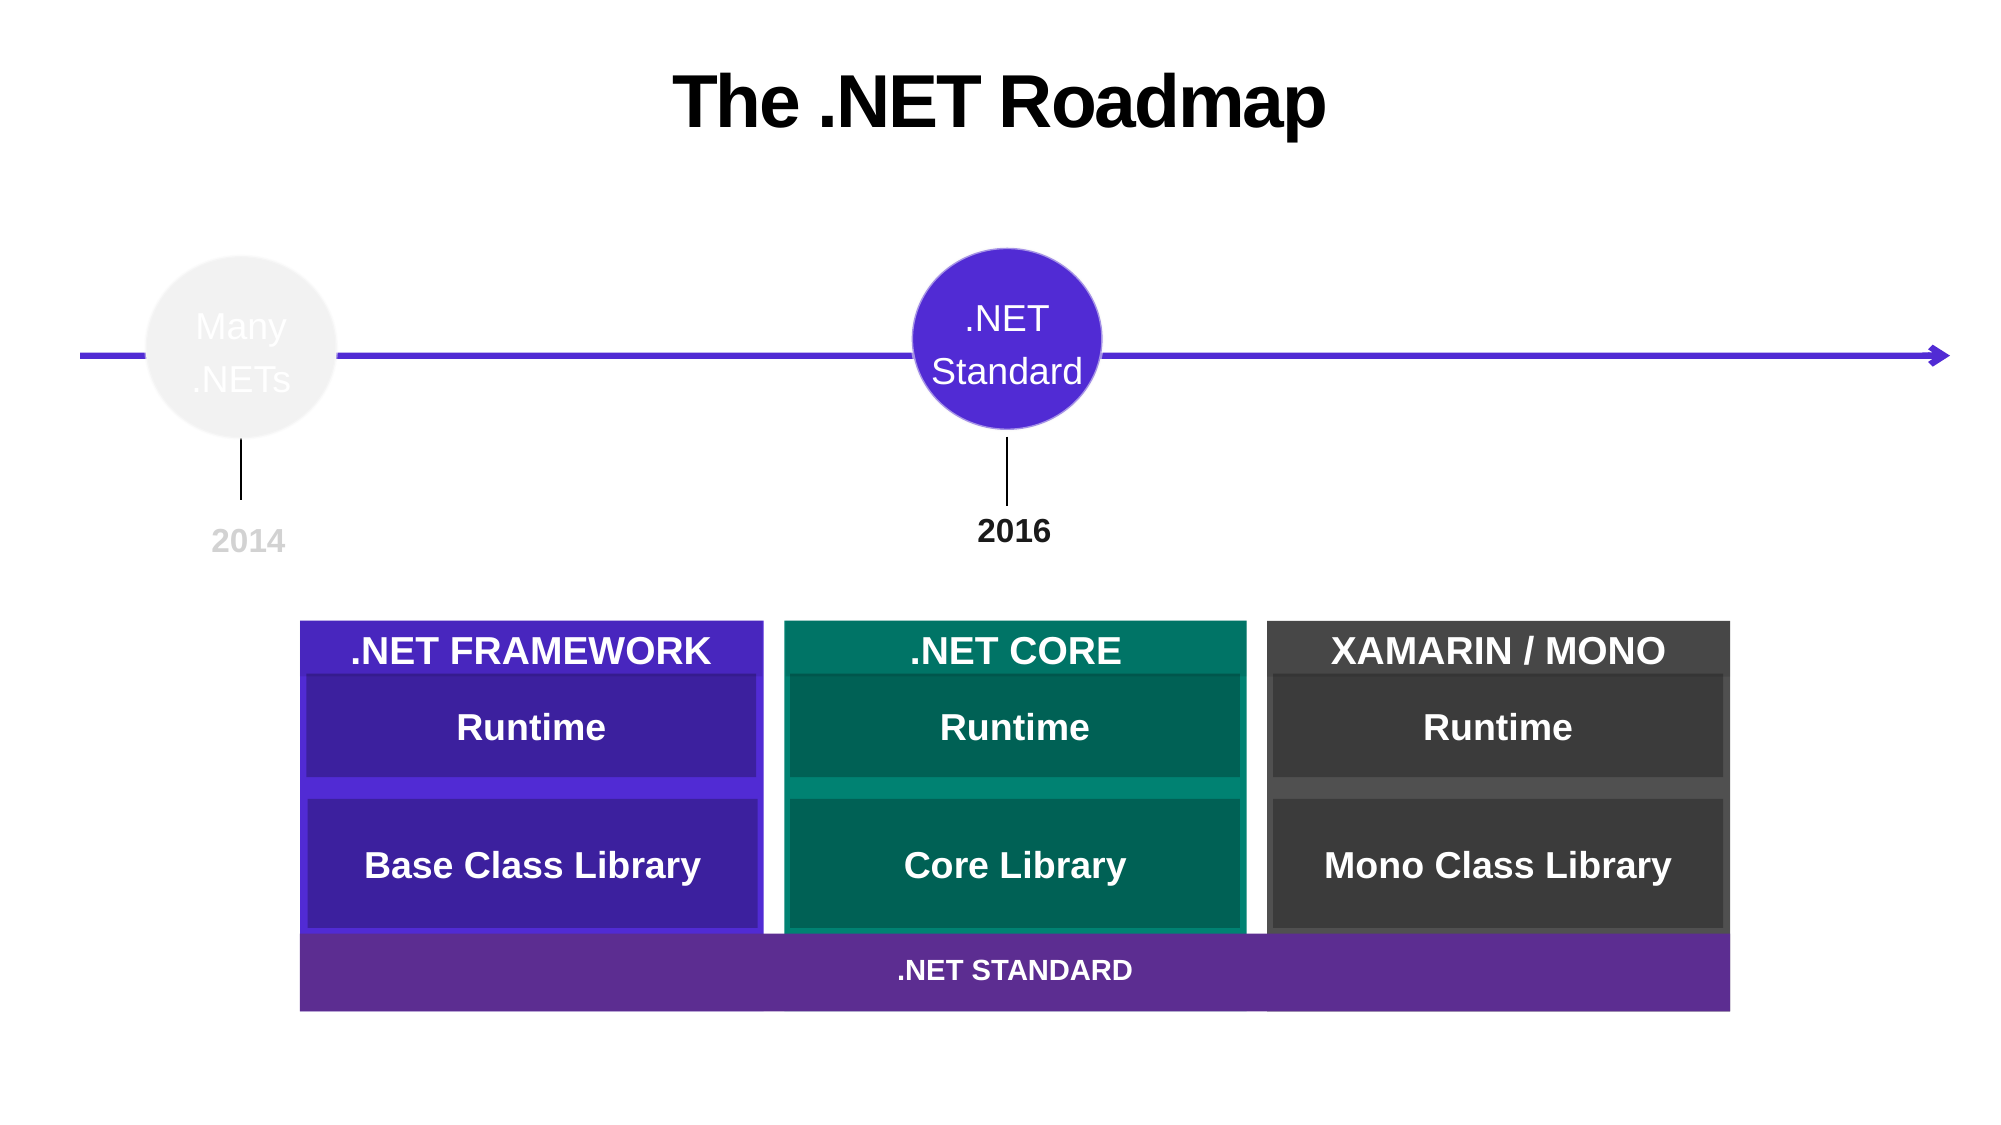

# The .NET Roadmap

.NET
Standard

Many
.NETs
2016
2014

.NET FRAMEWORK

.NET CORE

XAMARIN / MONO
Runtime
Runtime
Runtime
Mono Class Library
Core Library
Base Class Library
.NET STANDARD